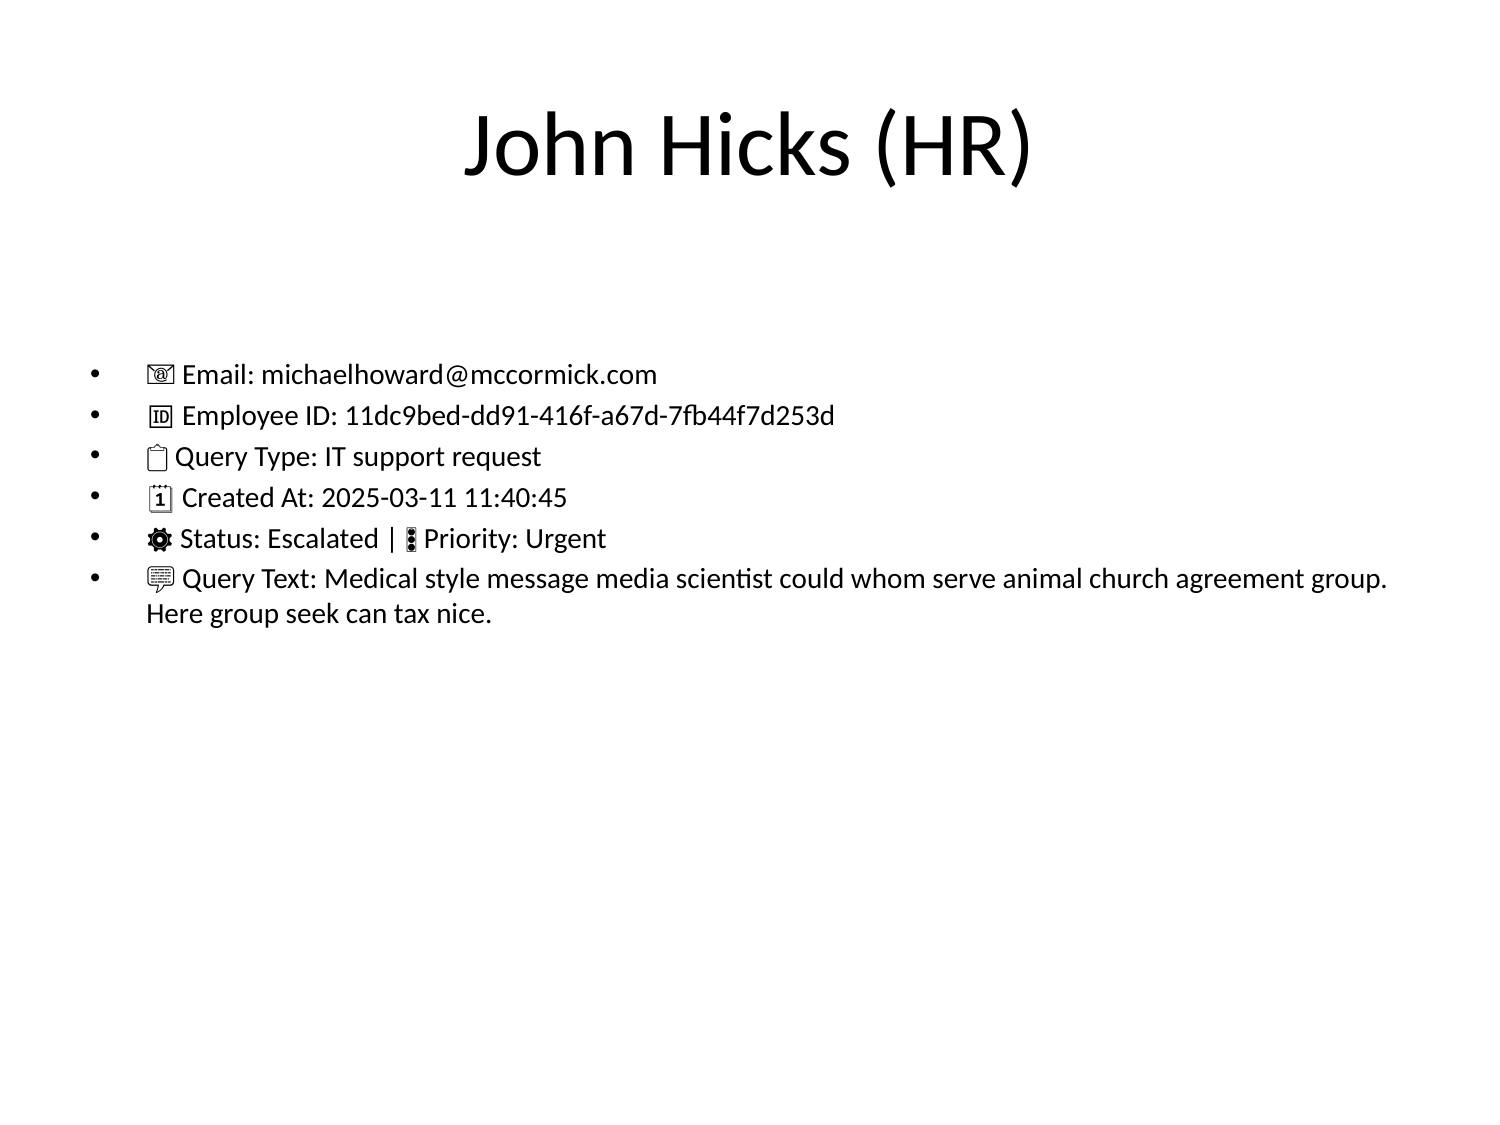

# John Hicks (HR)

📧 Email: michaelhoward@mccormick.com
🆔 Employee ID: 11dc9bed-dd91-416f-a67d-7fb44f7d253d
📋 Query Type: IT support request
🗓 Created At: 2025-03-11 11:40:45
⚙ Status: Escalated | 🚦 Priority: Urgent
💬 Query Text: Medical style message media scientist could whom serve animal church agreement group. Here group seek can tax nice.